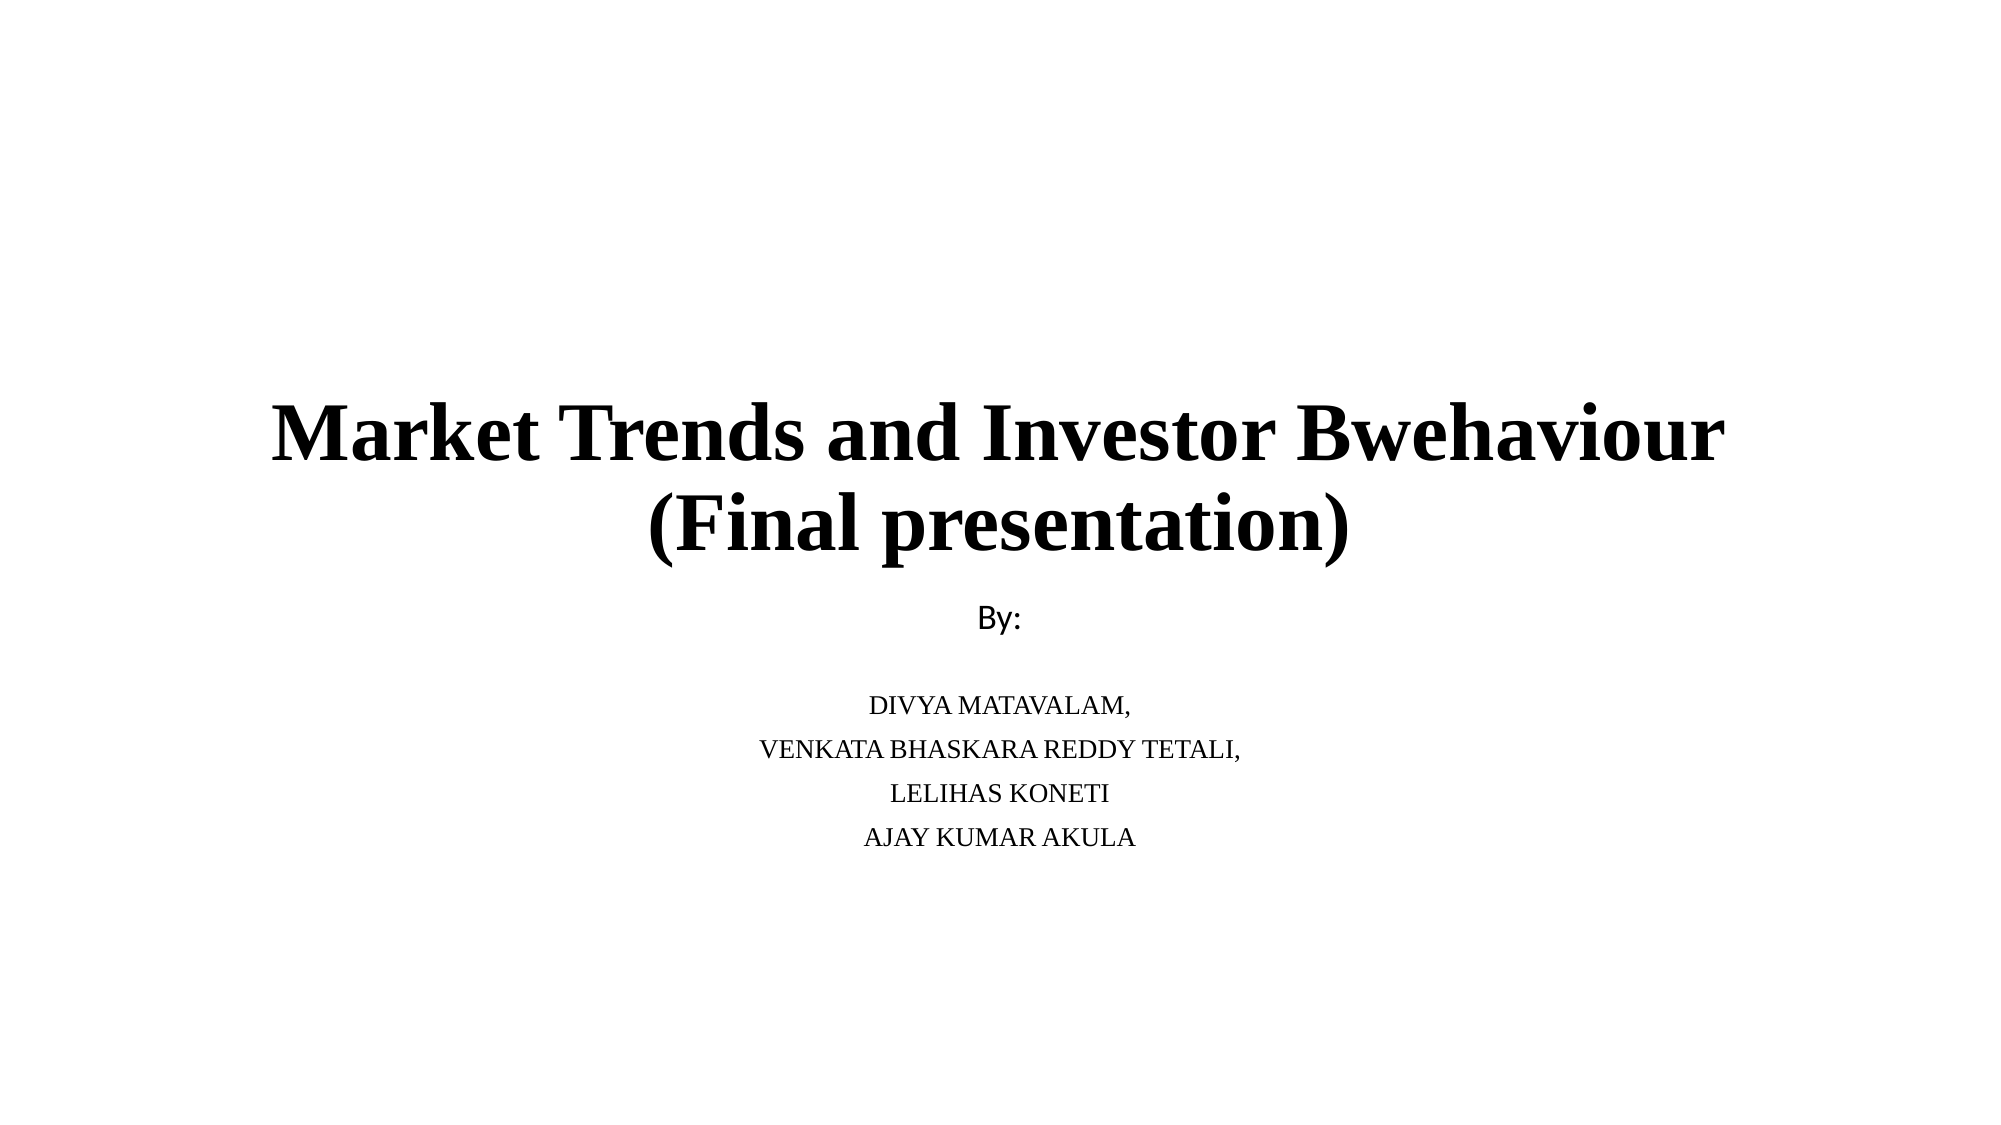

# Market Trends and Investor Bwehaviour (Final presentation)
By:
DIVYA MATAVALAM,
VENKATA BHASKARA REDDY TETALI,
LELIHAS KONETI
AJAY KUMAR AKULA